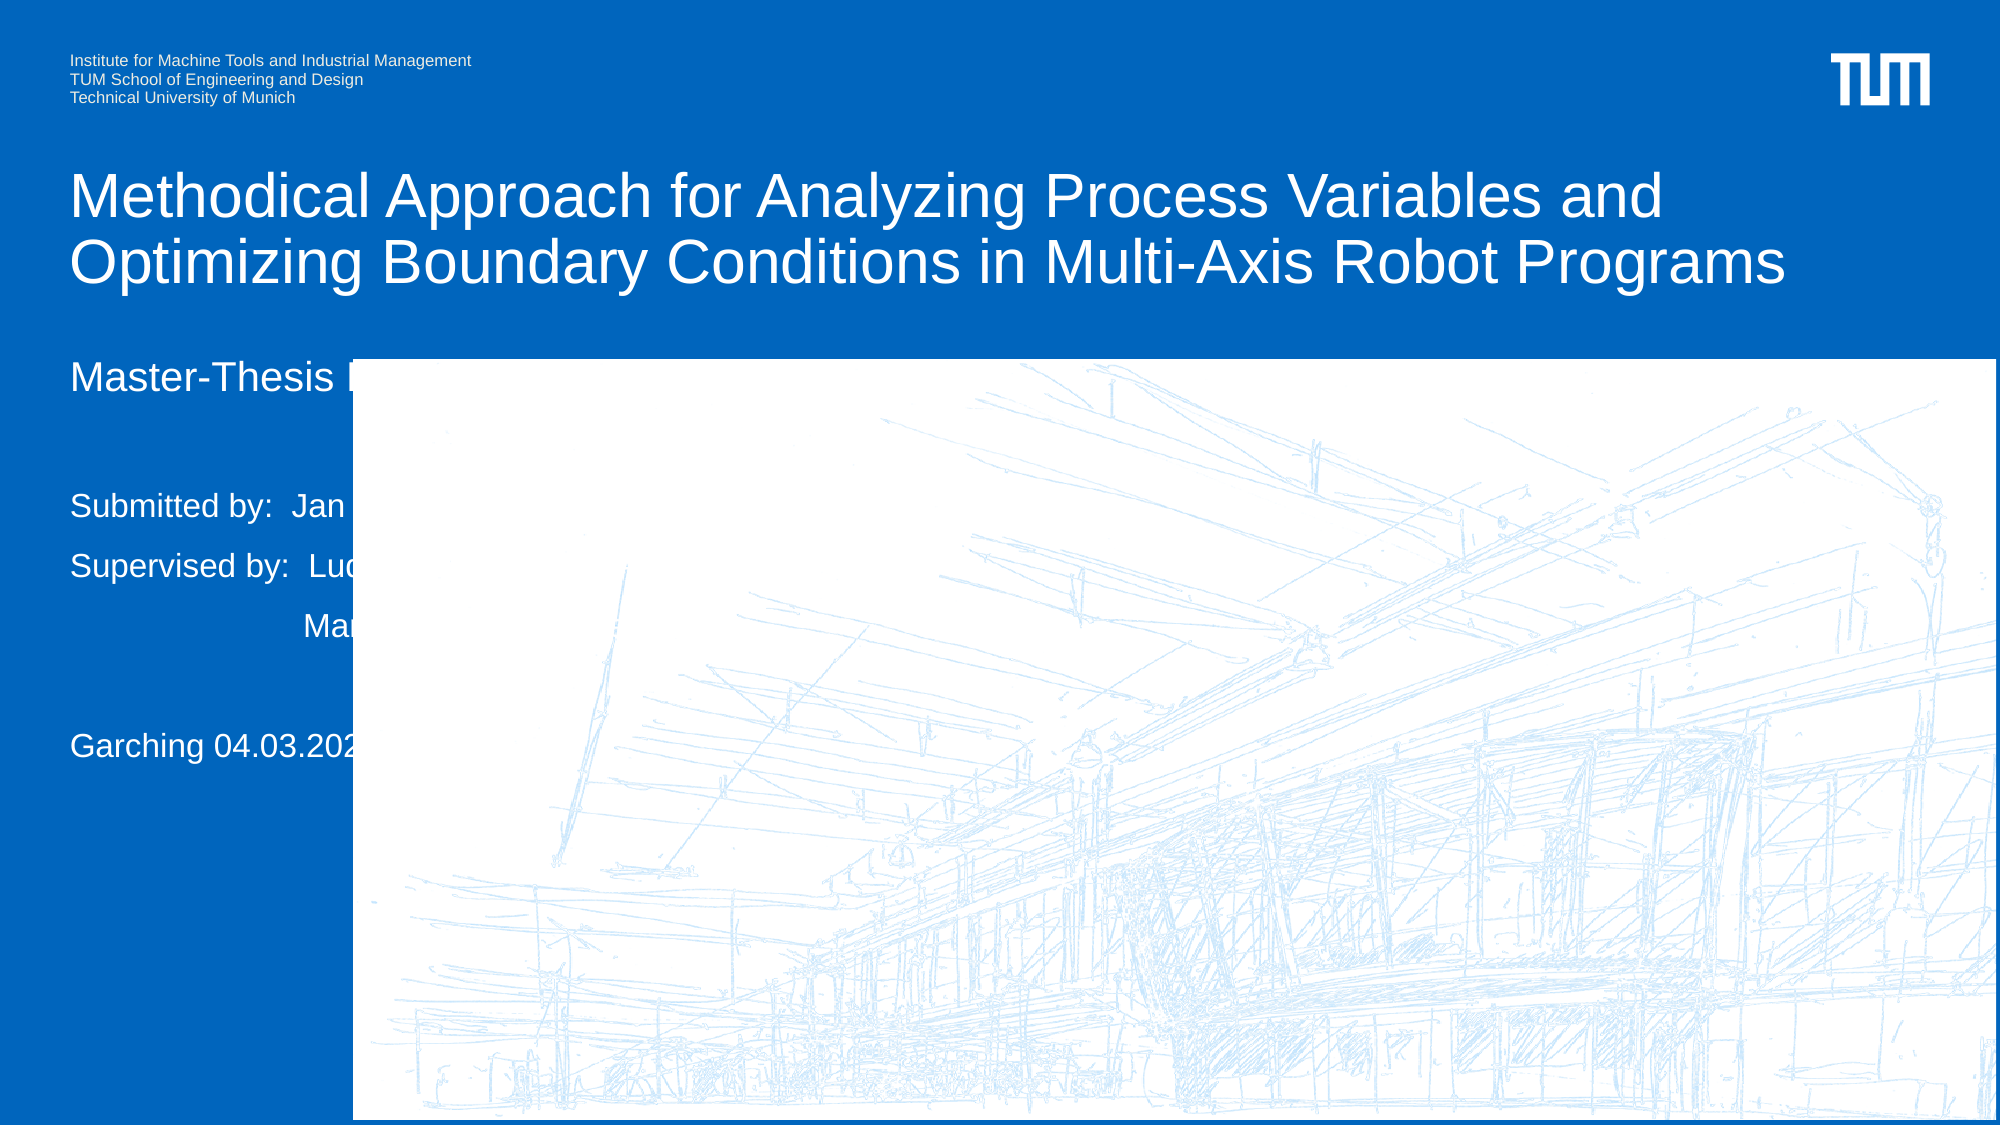

# Methodical Approach for Analyzing Process Variables and Optimizing Boundary Conditions in Multi-Axis Robot Programs
Master-Thesis Presentation
Submitted by:  Jan Nalivaika
Supervised by:  Ludwig Siebert (TUM-iwb)
	         Marius Breuer (Siemens AG)

Garching 04.03.2024